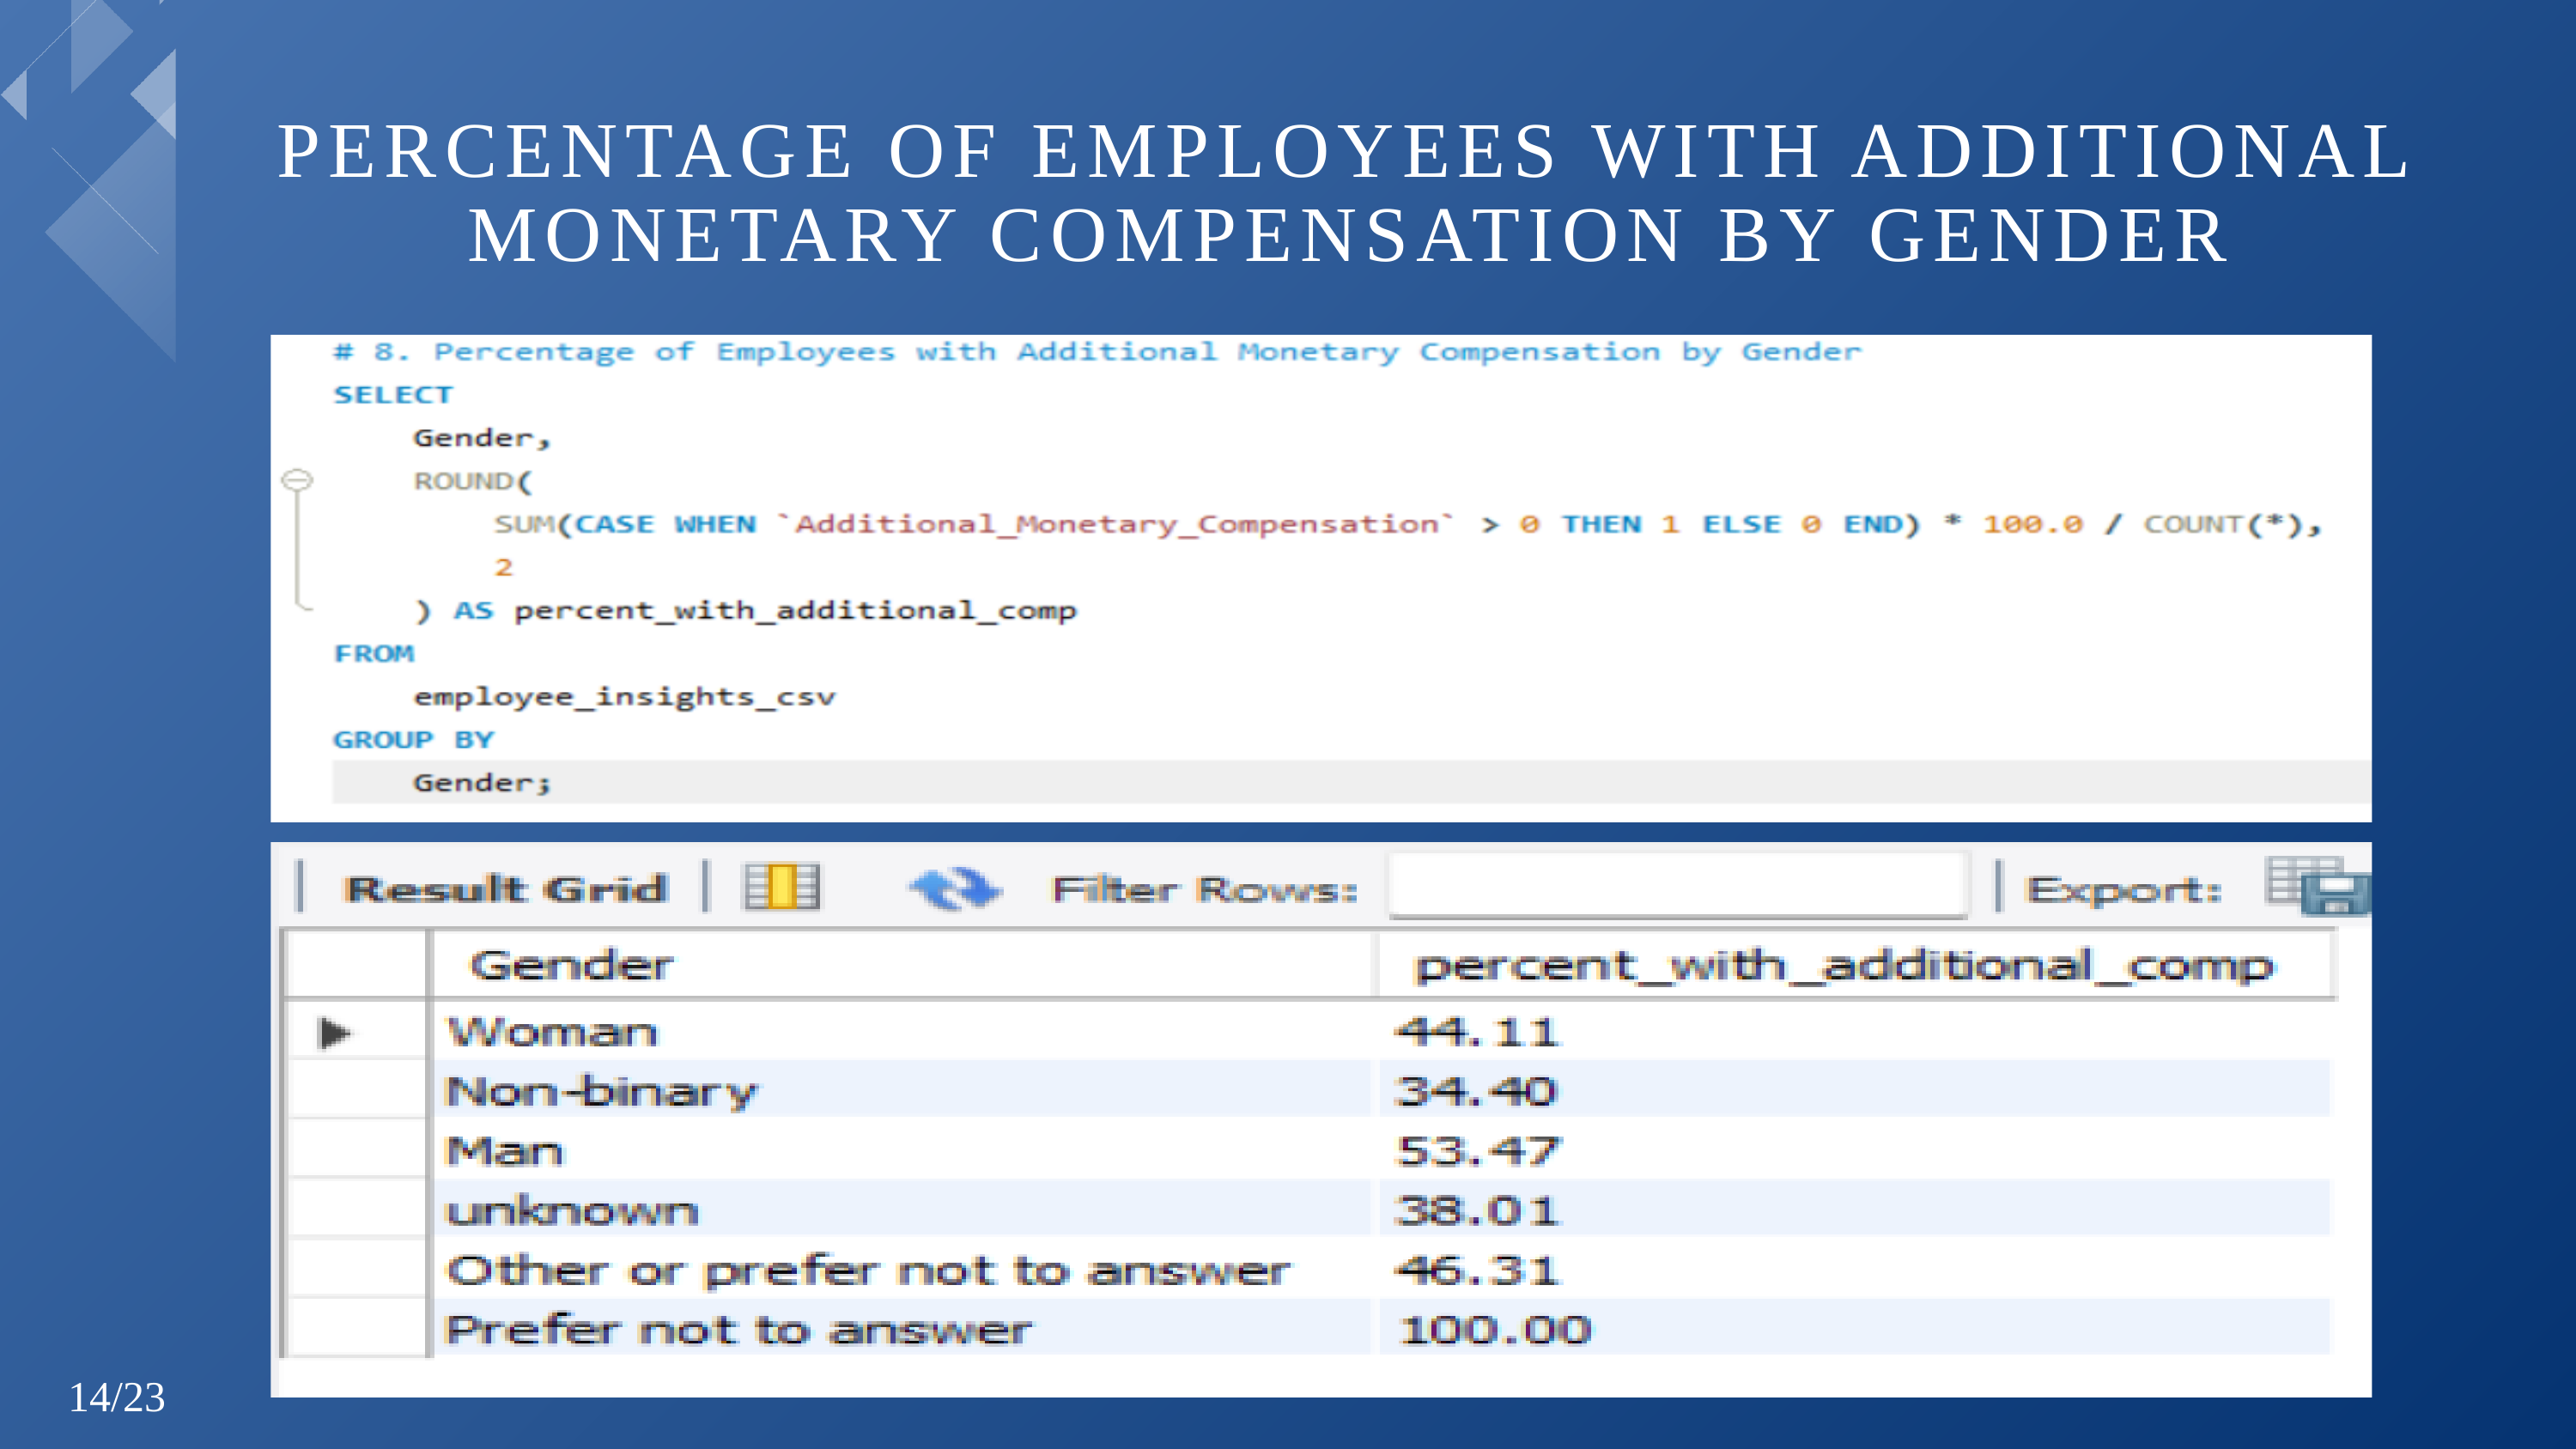

PERCENTAGE OF EMPLOYEES WITH ADDITIONAL MONETARY COMPENSATION BY GENDER

14/23